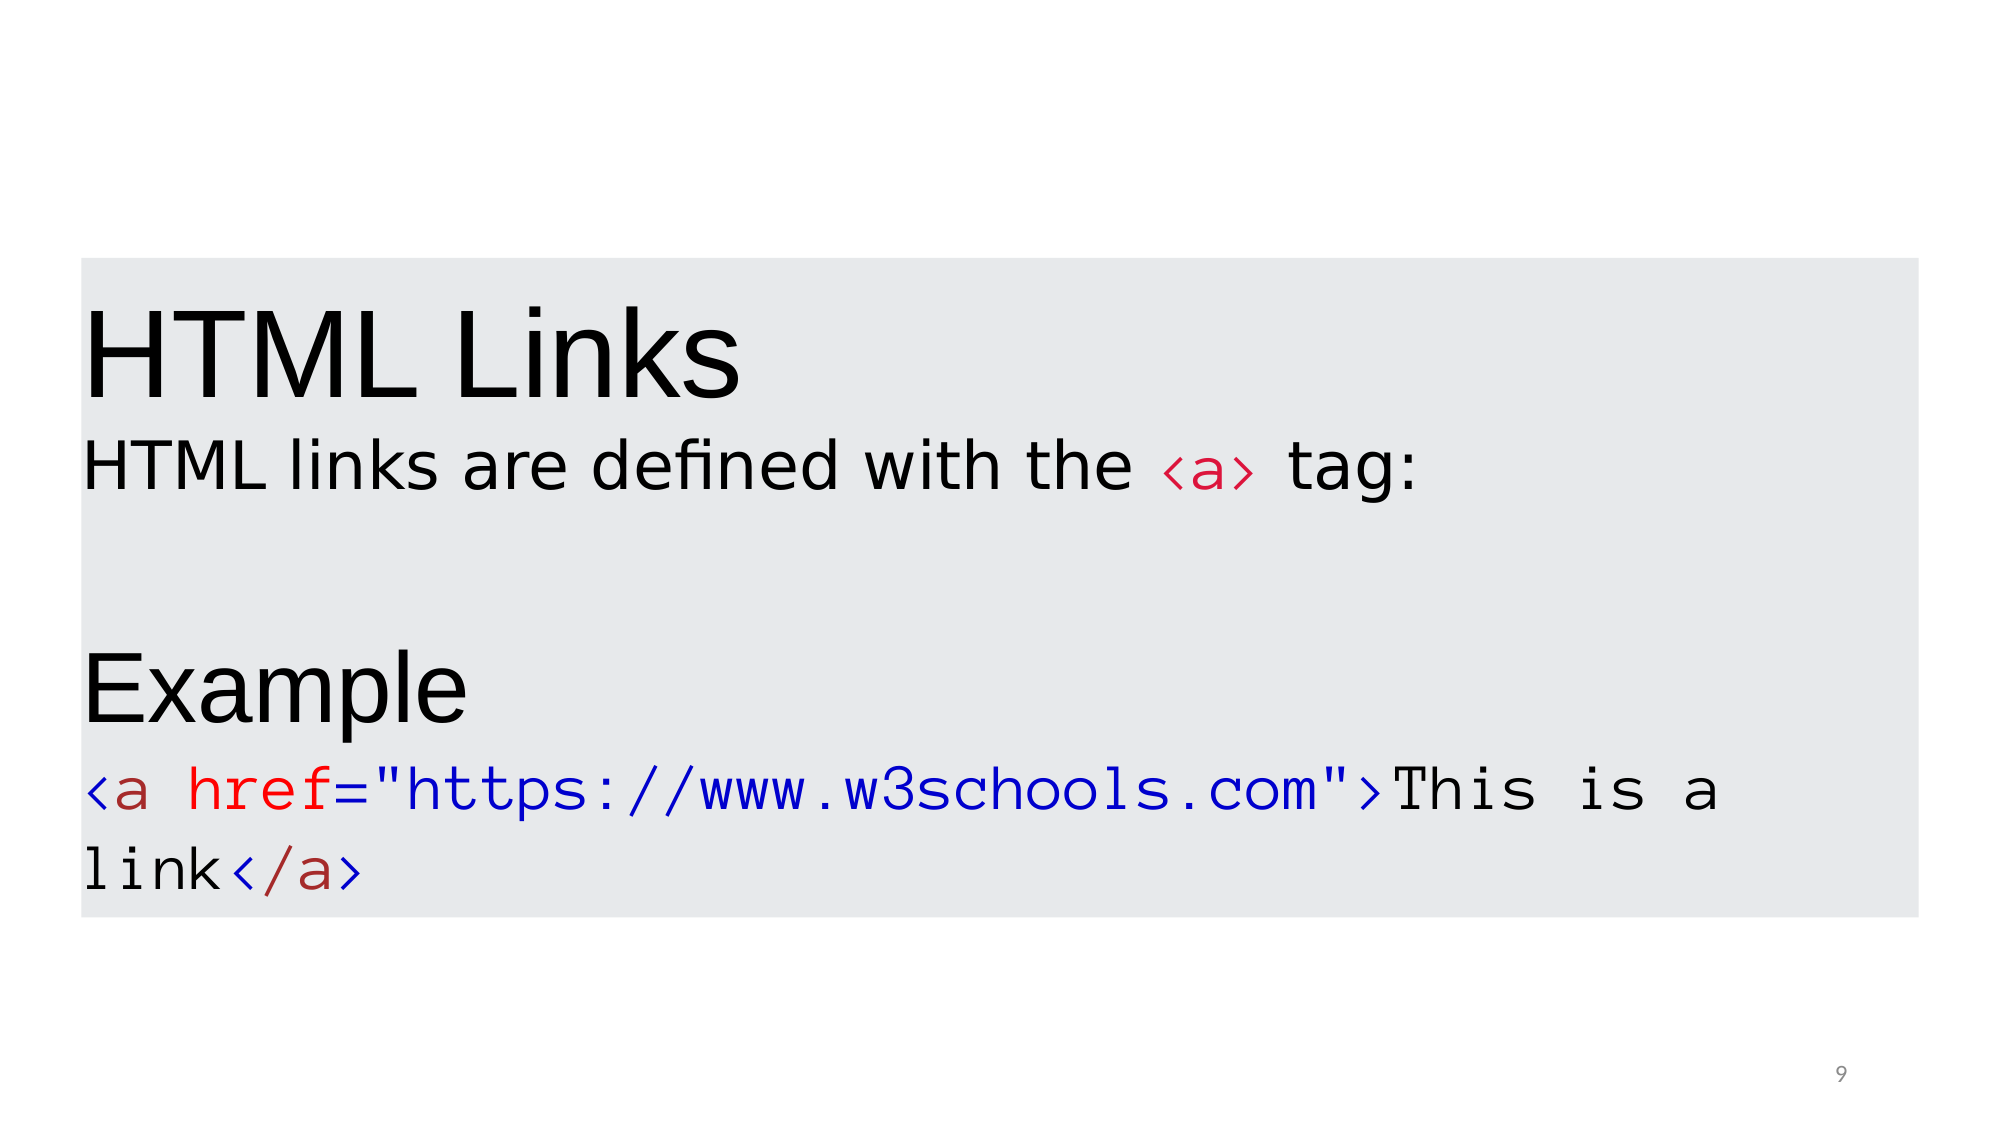

#
HTML Links
HTML links are defined with the <a> tag:

Example
<a href="https://www.w3schools.com">This is a link</a>

9